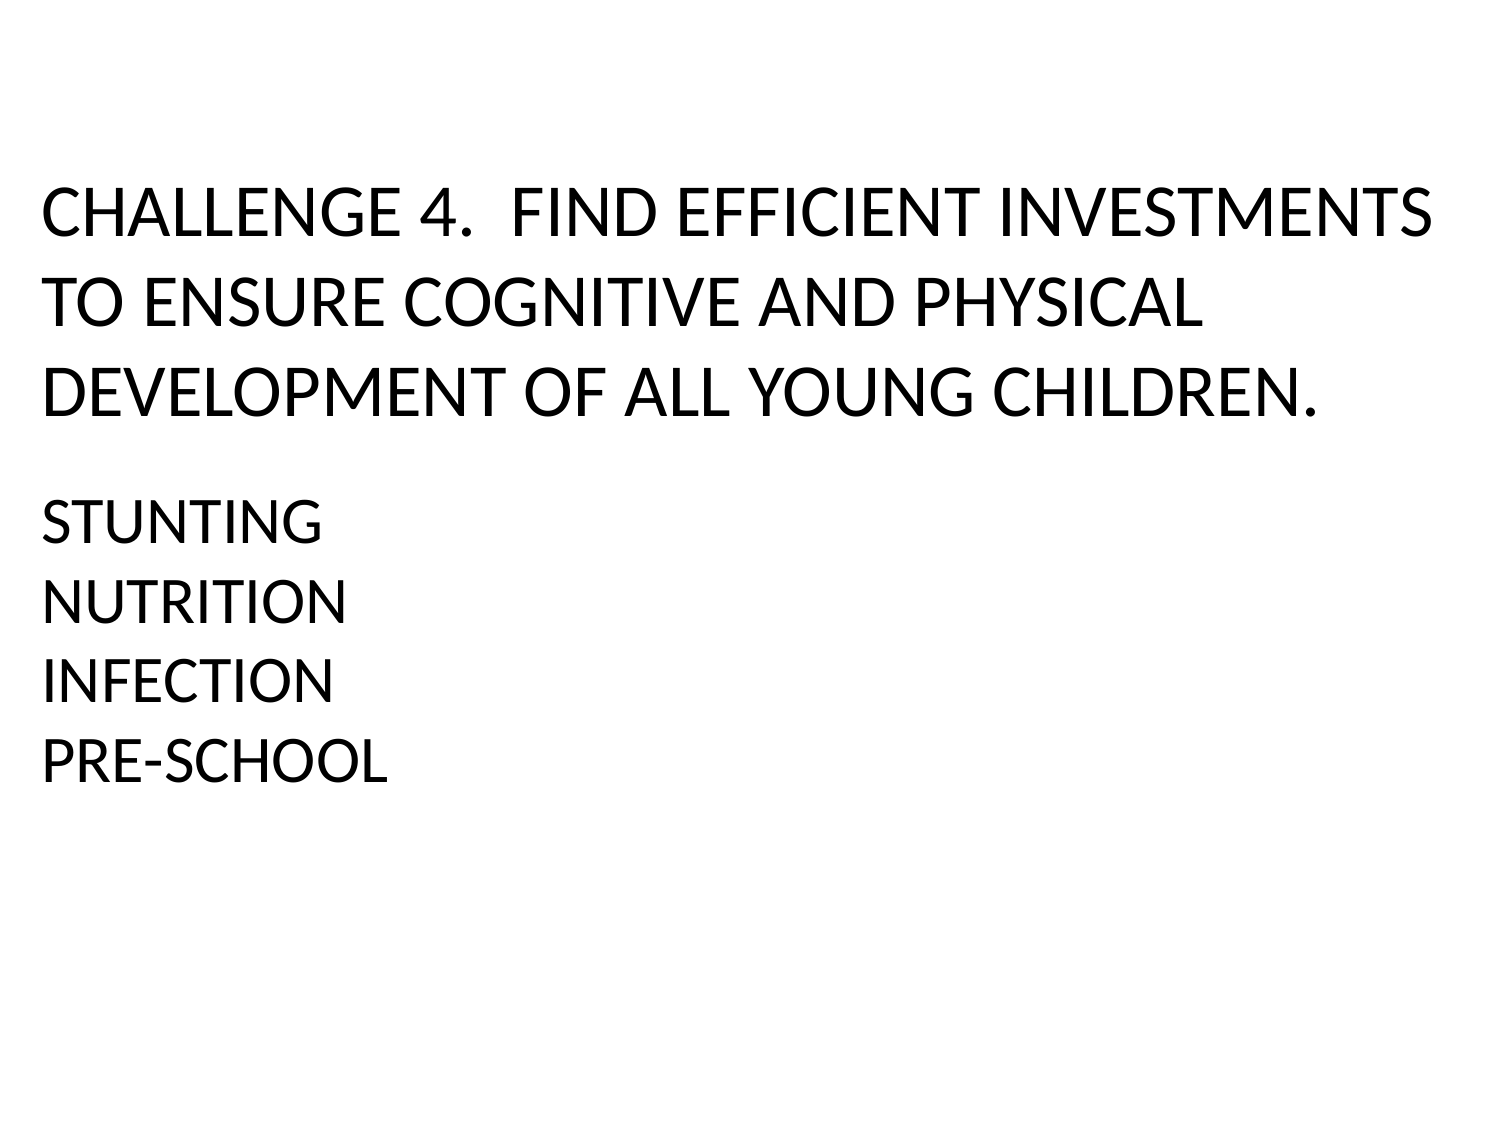

CHALLENGE 4.  FIND EFFICIENT INVESTMENTS
TO ENSURE COGNITIVE AND PHYSICAL
DEVELOPMENT OF ALL YOUNG CHILDREN.

STUNTING
NUTRITION
INFECTION
PRE-SCHOOL